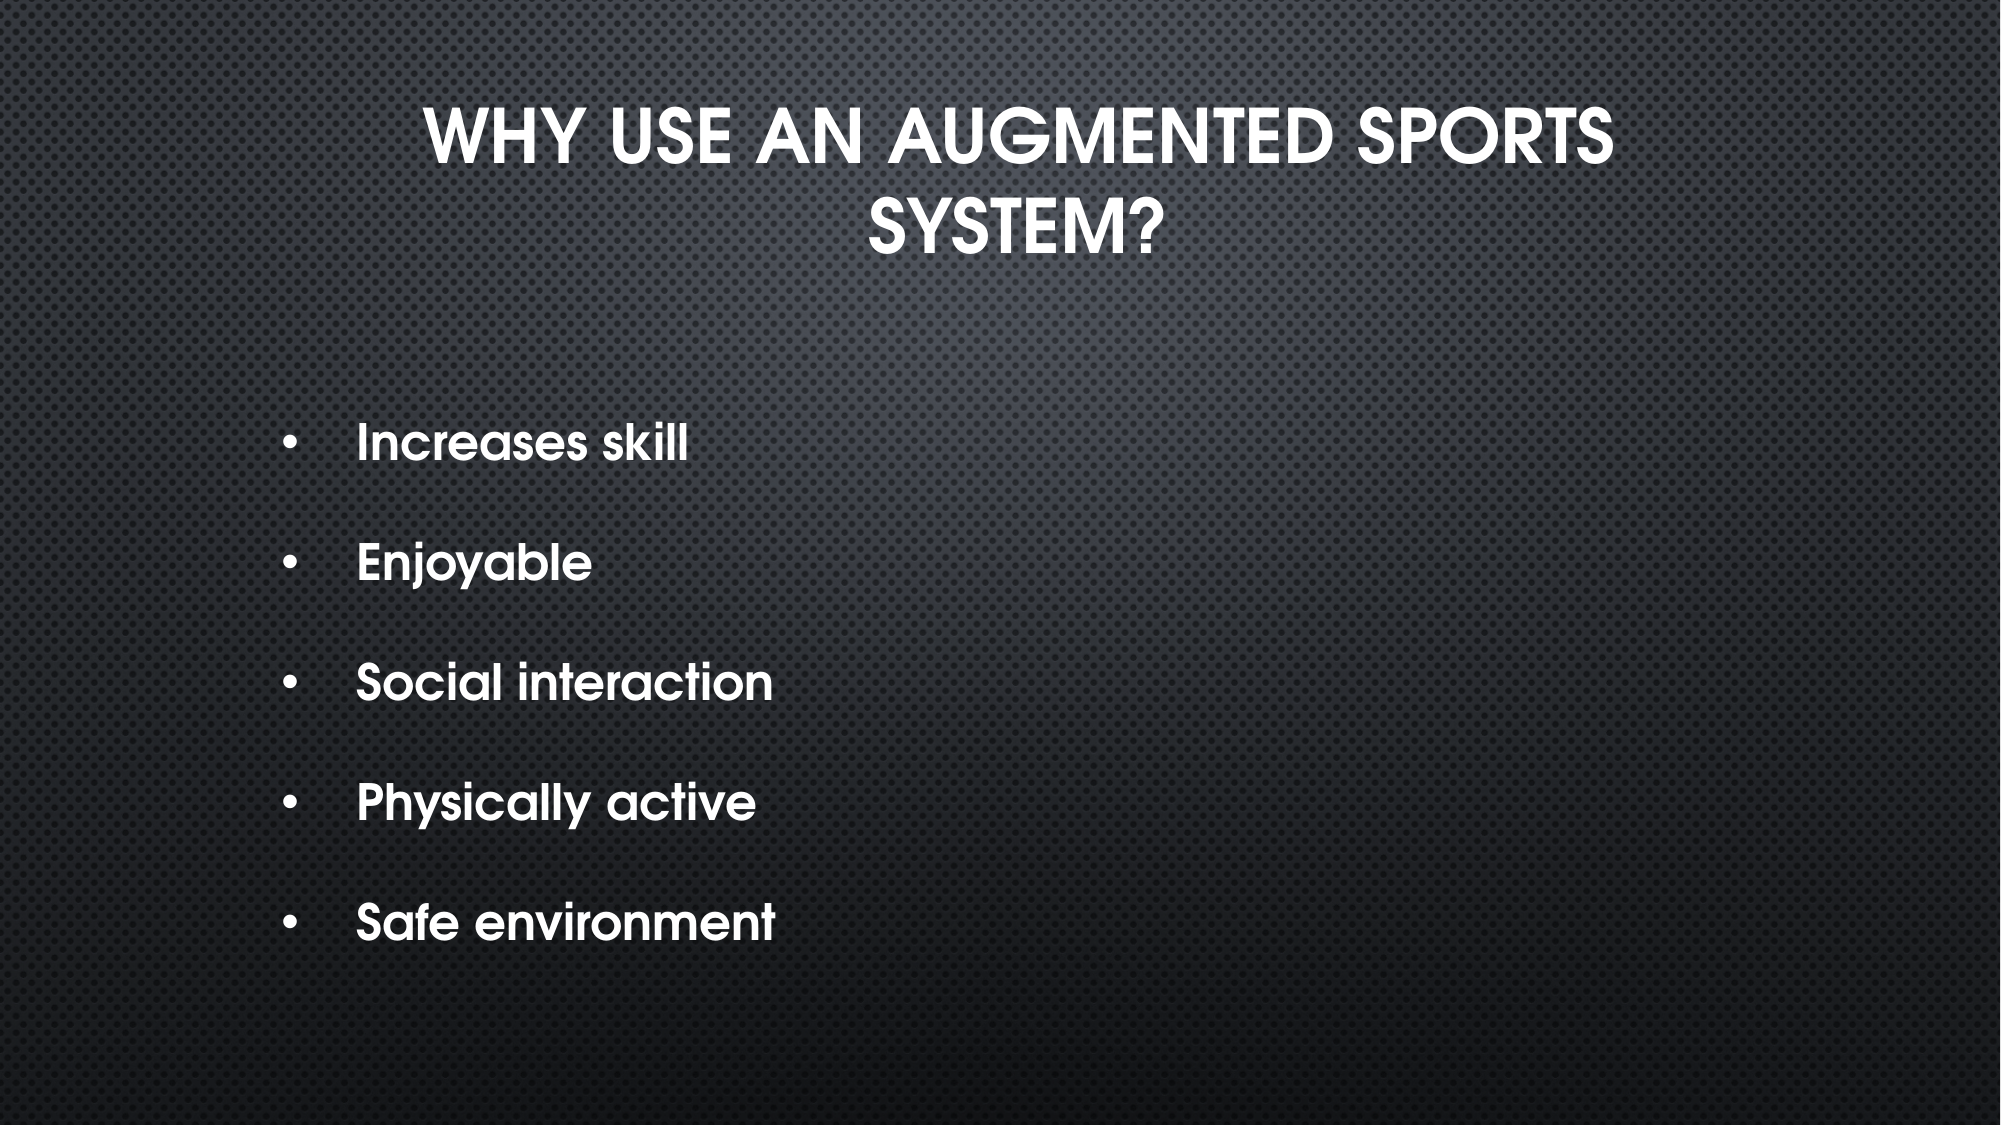

WHY USE AN AUGMENTED SPORTS SYSTEM?
Increases skill
Enjoyable
Social interaction
Physically active
Safe environment